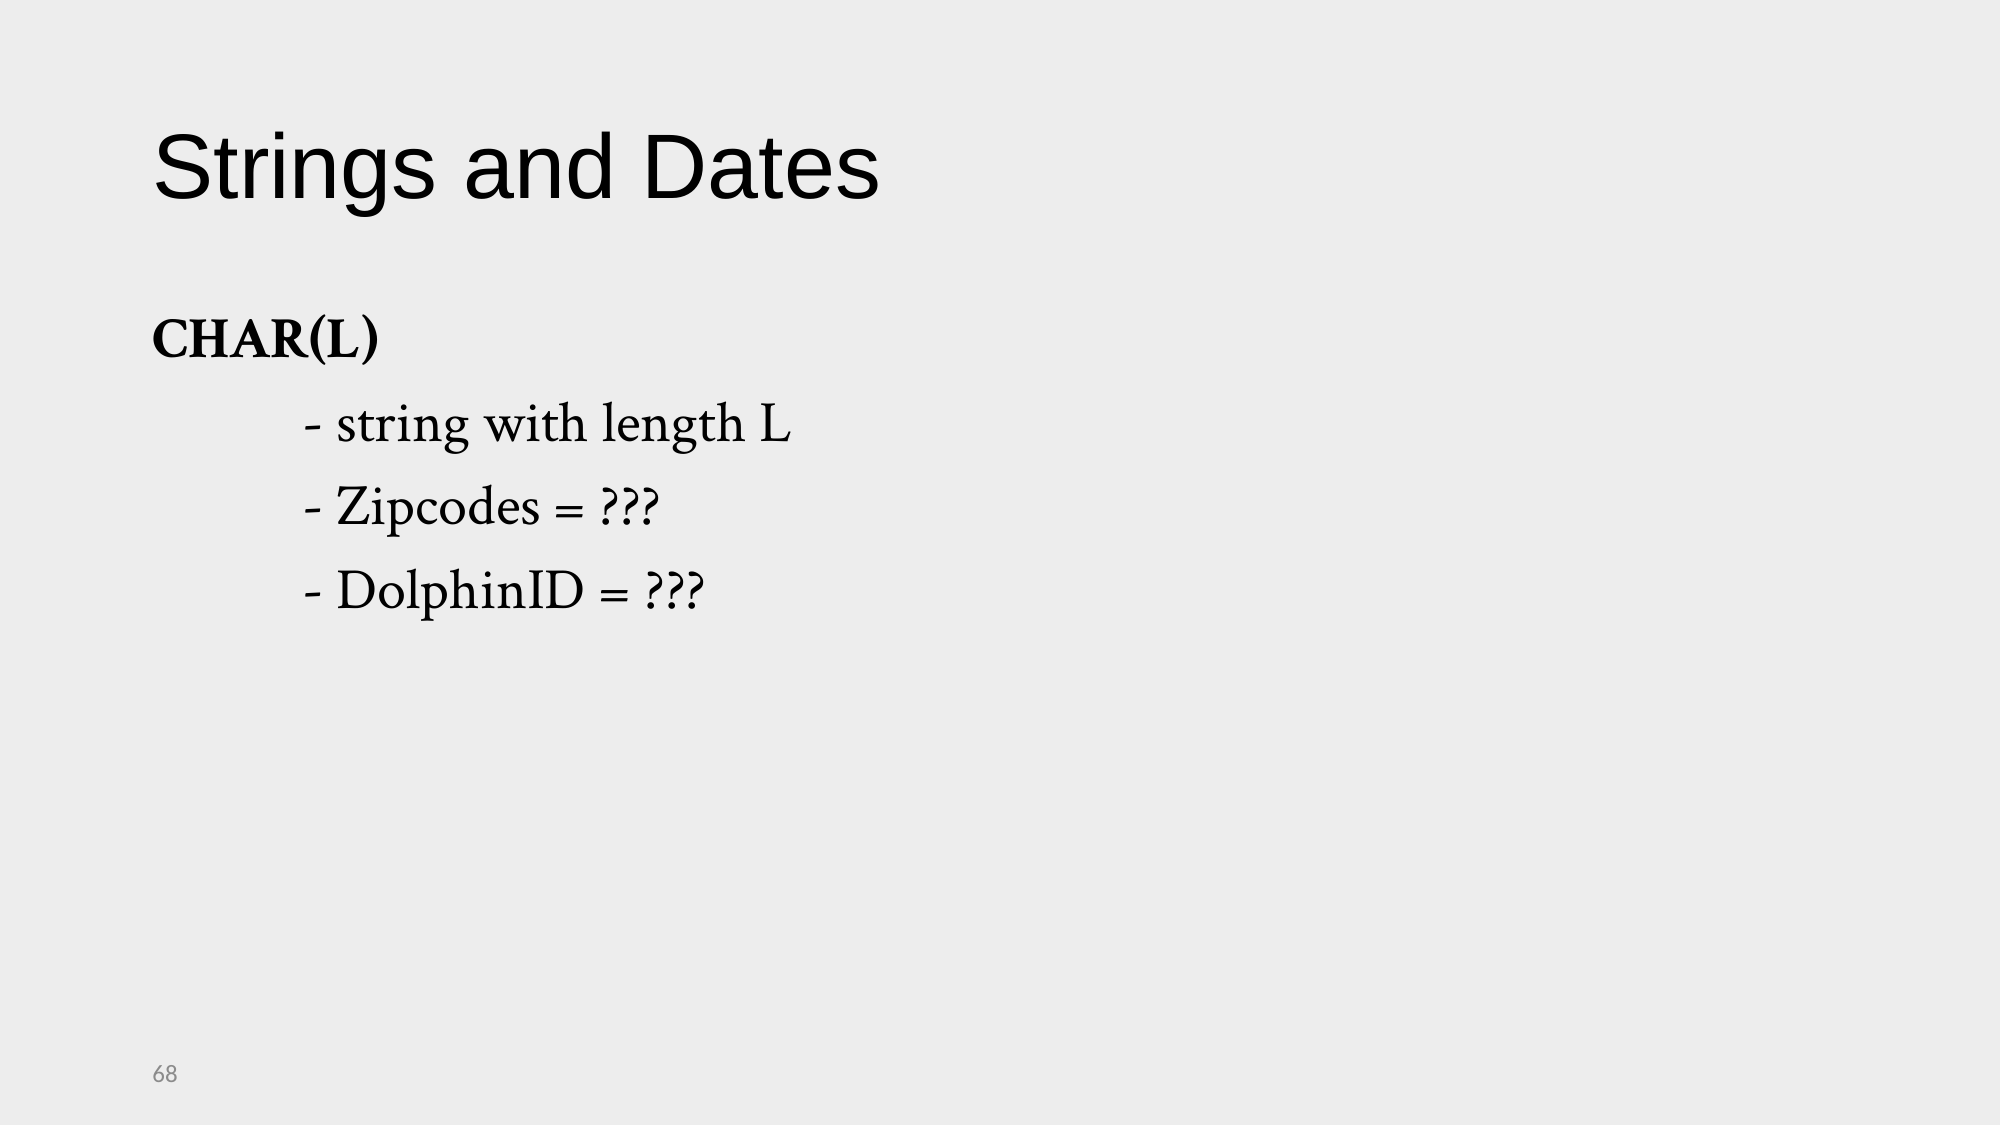

# Strings and Dates
CHAR(L)
	- string with length L
	- Zipcodes = ???
	- DolphinID = ???
68